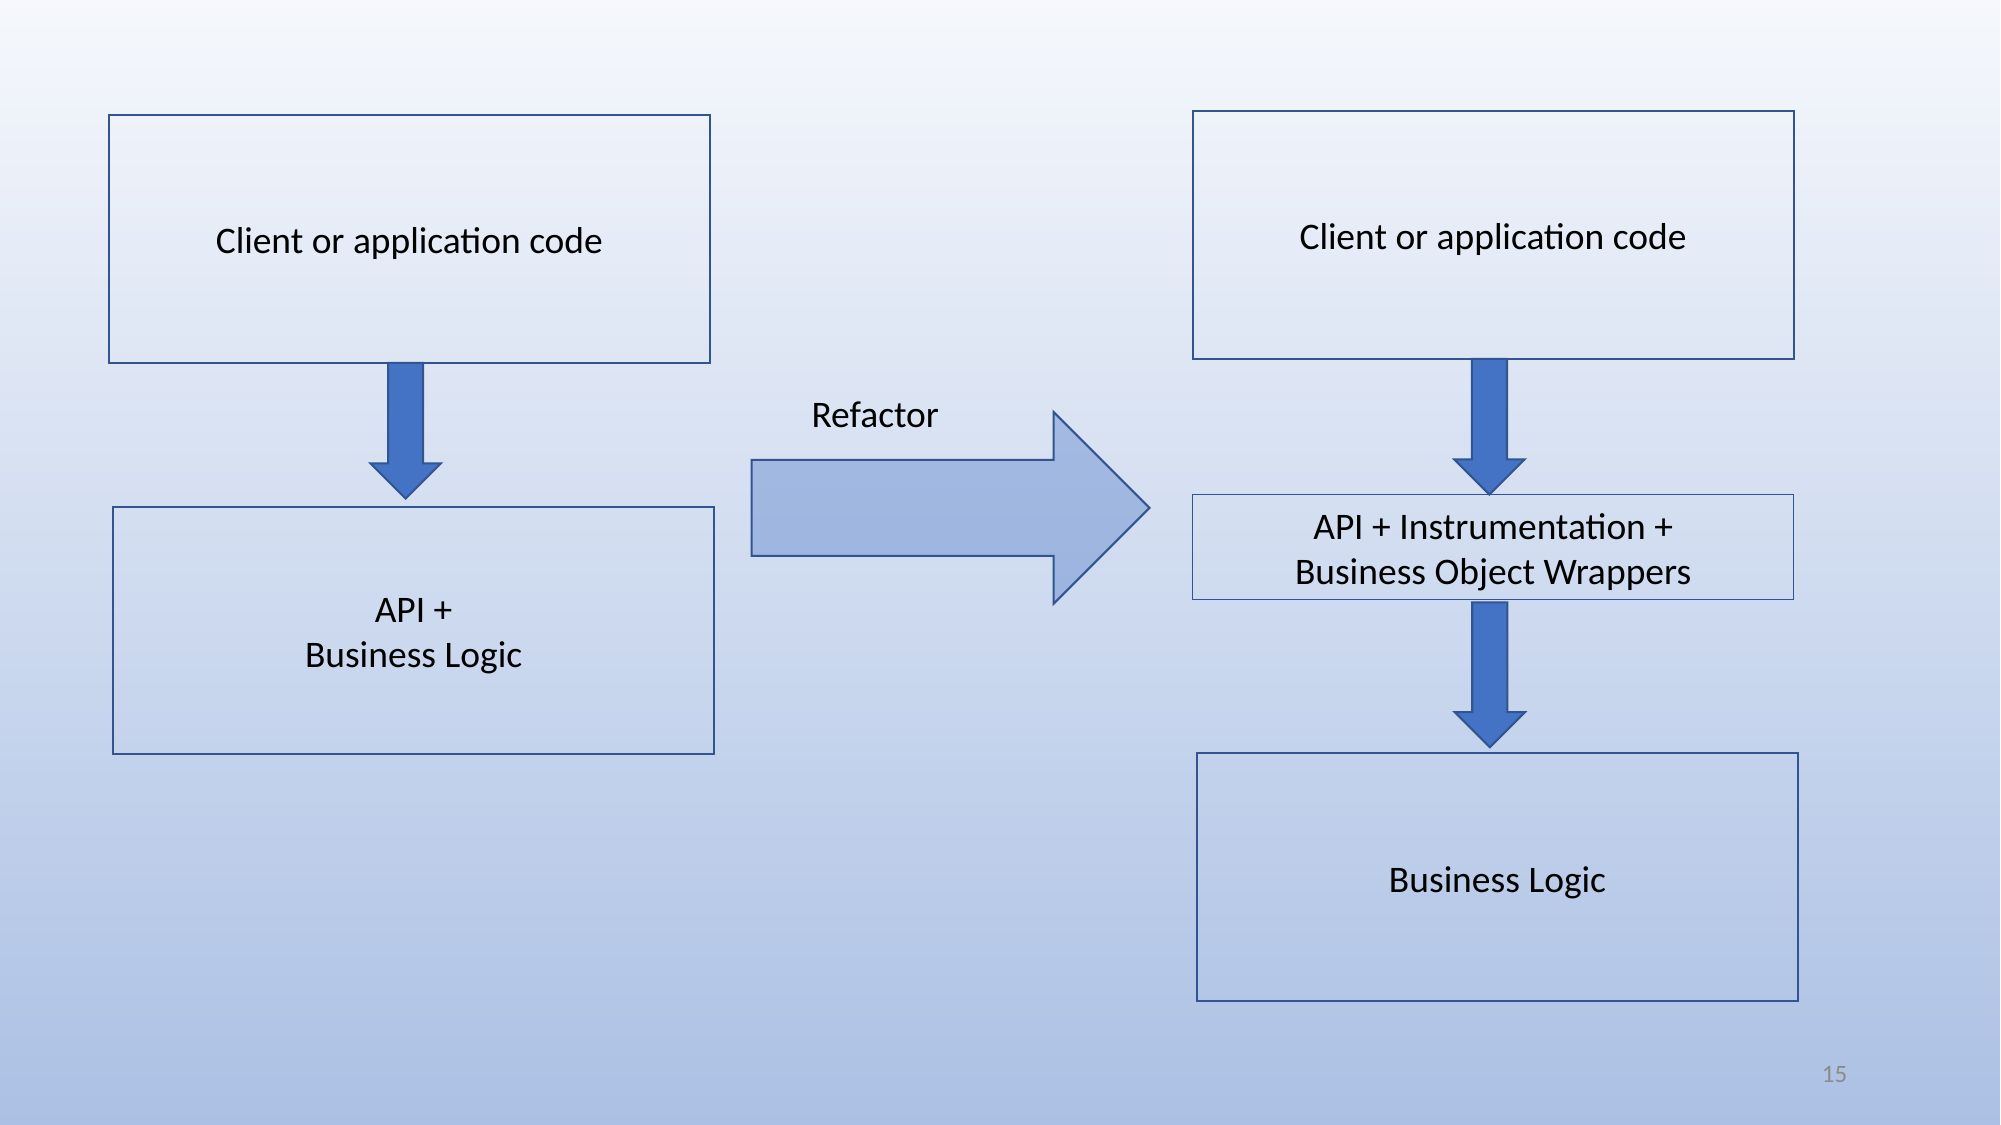

Client or application code
Client or application code

Refactor

API + Instrumentation +
Business Object Wrappers
API +
Business Logic

Business Logic
15